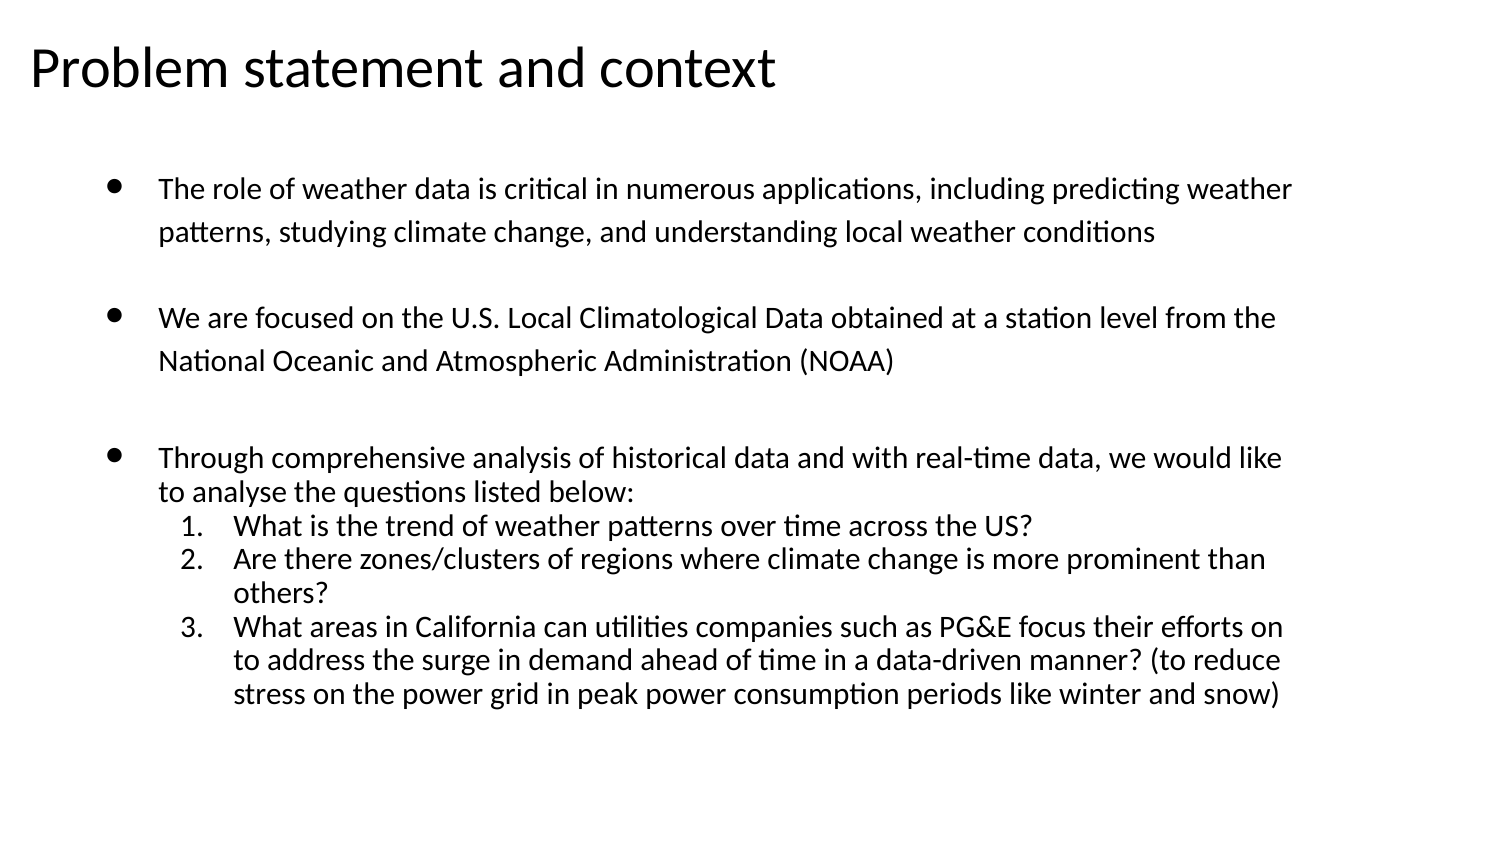

Problem statement and context
The role of weather data is critical in numerous applications, including predicting weather patterns, studying climate change, and understanding local weather conditions

We are focused on the U.S. Local Climatological Data obtained at a station level from the National Oceanic and Atmospheric Administration (NOAA)

Through comprehensive analysis of historical data and with real-time data, we would like to analyse the questions listed below:
What is the trend of weather patterns over time across the US?
Are there zones/clusters of regions where climate change is more prominent than others?
What areas in California can utilities companies such as PG&E focus their efforts on to address the surge in demand ahead of time in a data-driven manner? (to reduce stress on the power grid in peak power consumption periods like winter and snow)